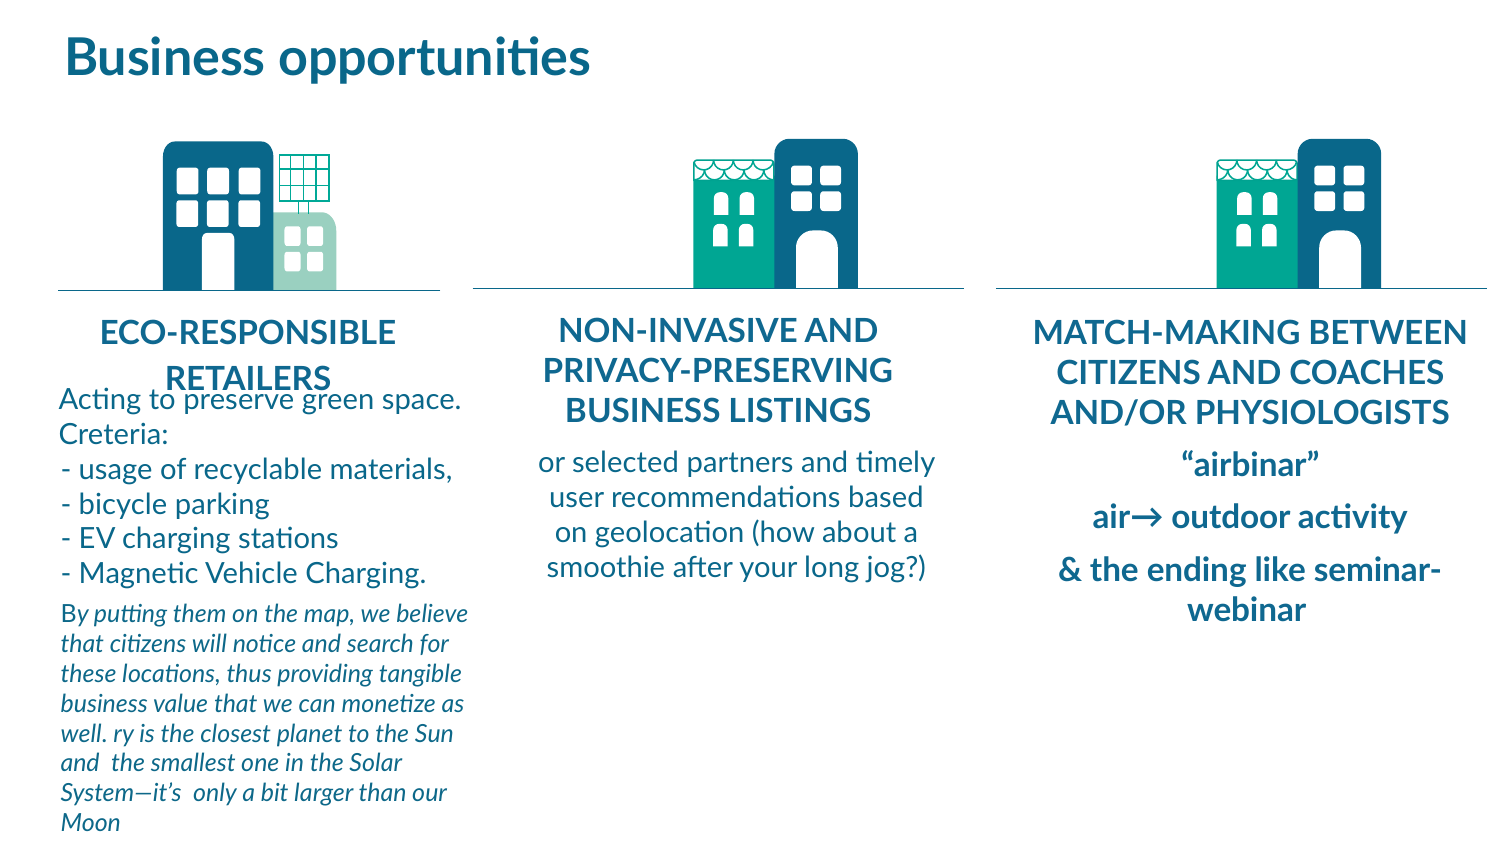

# Business opportunities

ECO-RESPONSIBLE RETAILERS
NON-INVASIVE AND PRIVACY-PRESERVING BUSINESS LISTINGS
MATCH-MAKING BETWEEN CITIZENS AND COACHES AND/OR PHYSIOLOGISTS
“airbinar”
air→ outdoor activity
& the ending like seminar- webinar
Acting to preserve green space. Creteria:
- usage of recyclable materials,
- bicycle parking
- EV charging stations
- Magnetic Vehicle Charging.

By putting them on the map, we believe that citizens will notice and search for these locations, thus providing tangible business value that we can monetize as well. ry is the closest planet to the Sun and  the smallest one in the Solar System—it’s  only a bit larger than our Moon
or selected partners and timely user recommendations based on geolocation (how about a smoothie after your long jog?)